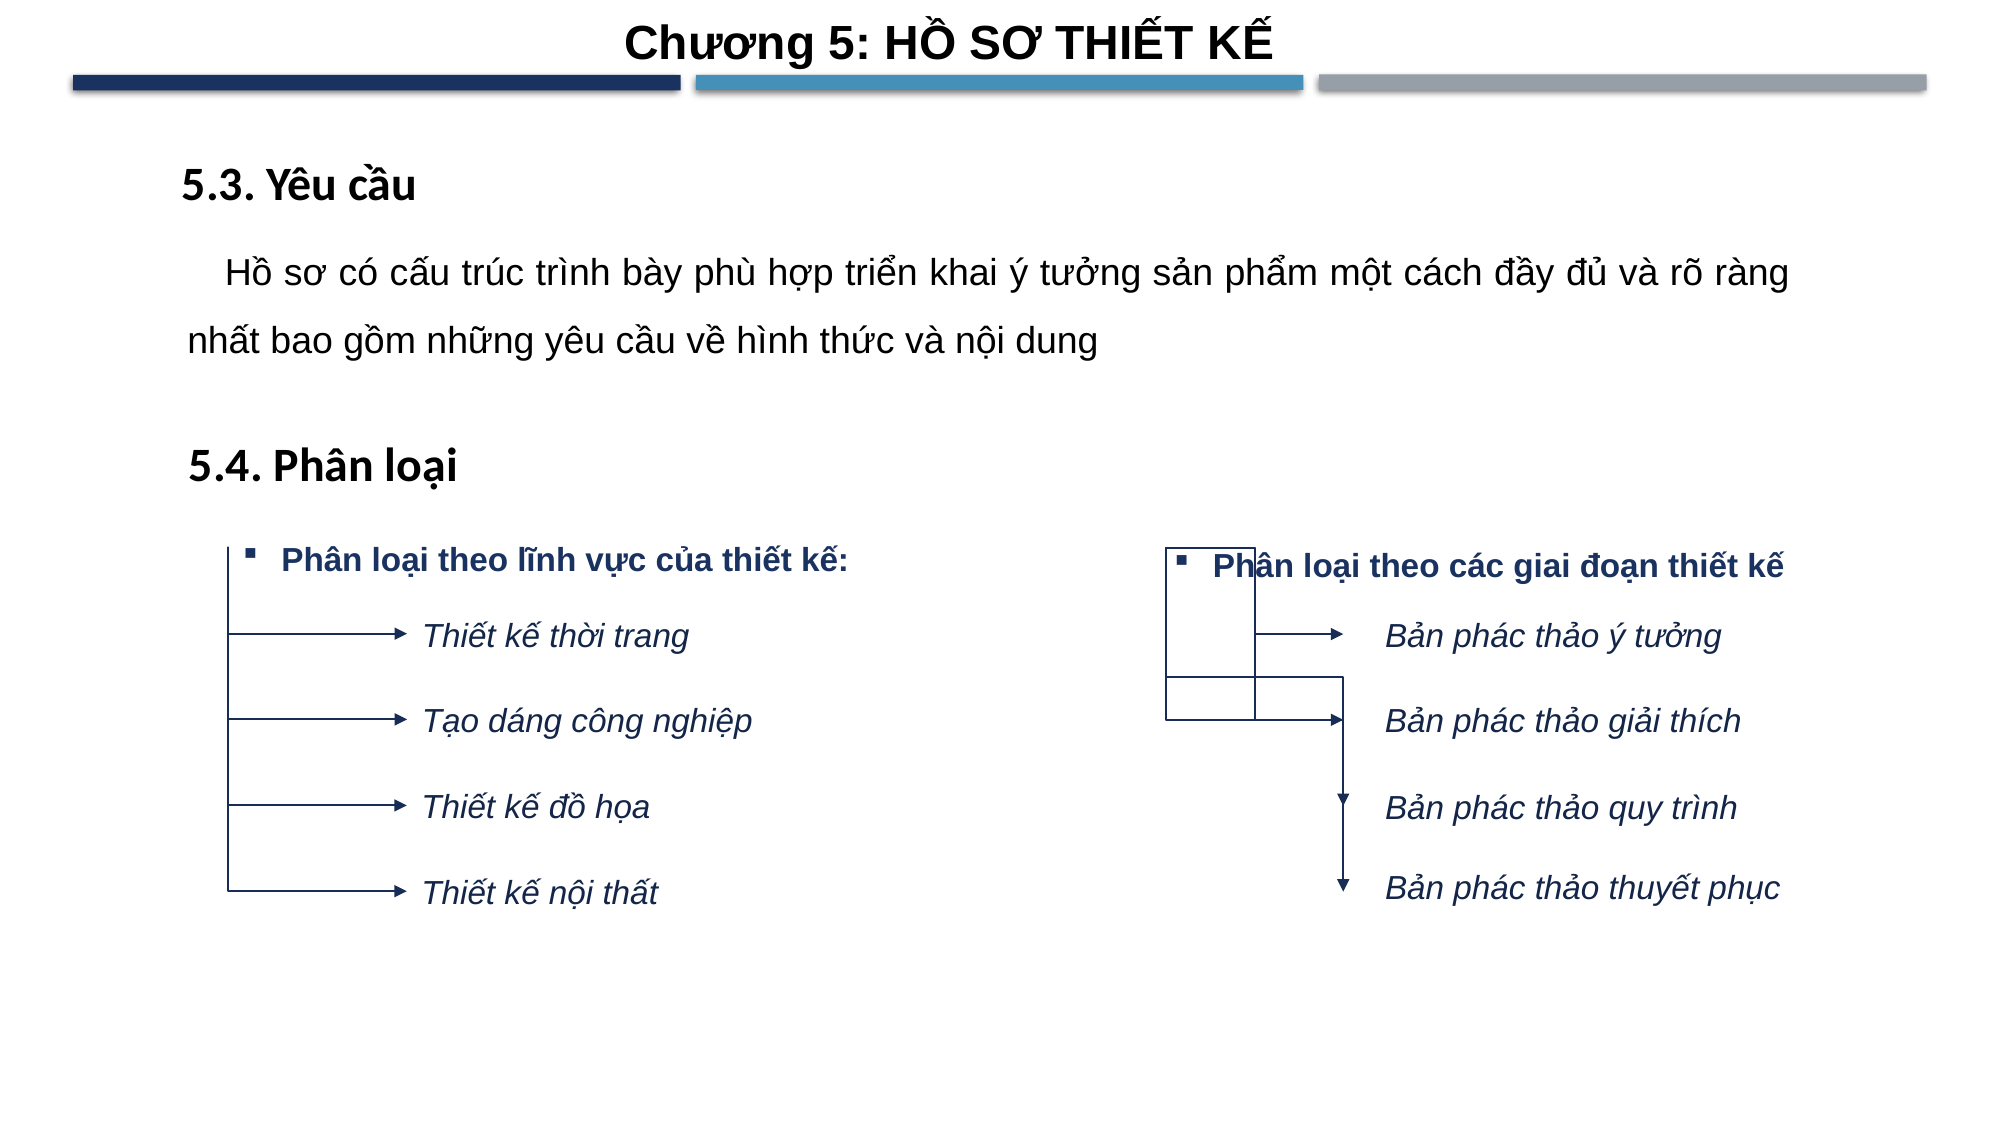

Chương 5: HỒ SƠ THIẾT KẾ
5.3. Yêu cầu
Hồ sơ có cấu trúc trình bày phù hợp triển khai ý tưởng sản phẩm một cách đầy đủ và rõ ràng nhất bao gồm những yêu cầu về hình thức và nội dung
5.4. Phân loại
Phân loại theo lĩnh vực của thiết kế:
Phân loại theo các giai đoạn thiết kế
Thiết kế thời trang
Bản phác thảo ý tưởng
Bản phác thảo giải thích
Tạo dáng công nghiệp
Thiết kế đồ họa
Bản phác thảo quy trình
Bản phác thảo thuyết phục
Thiết kế nội thất